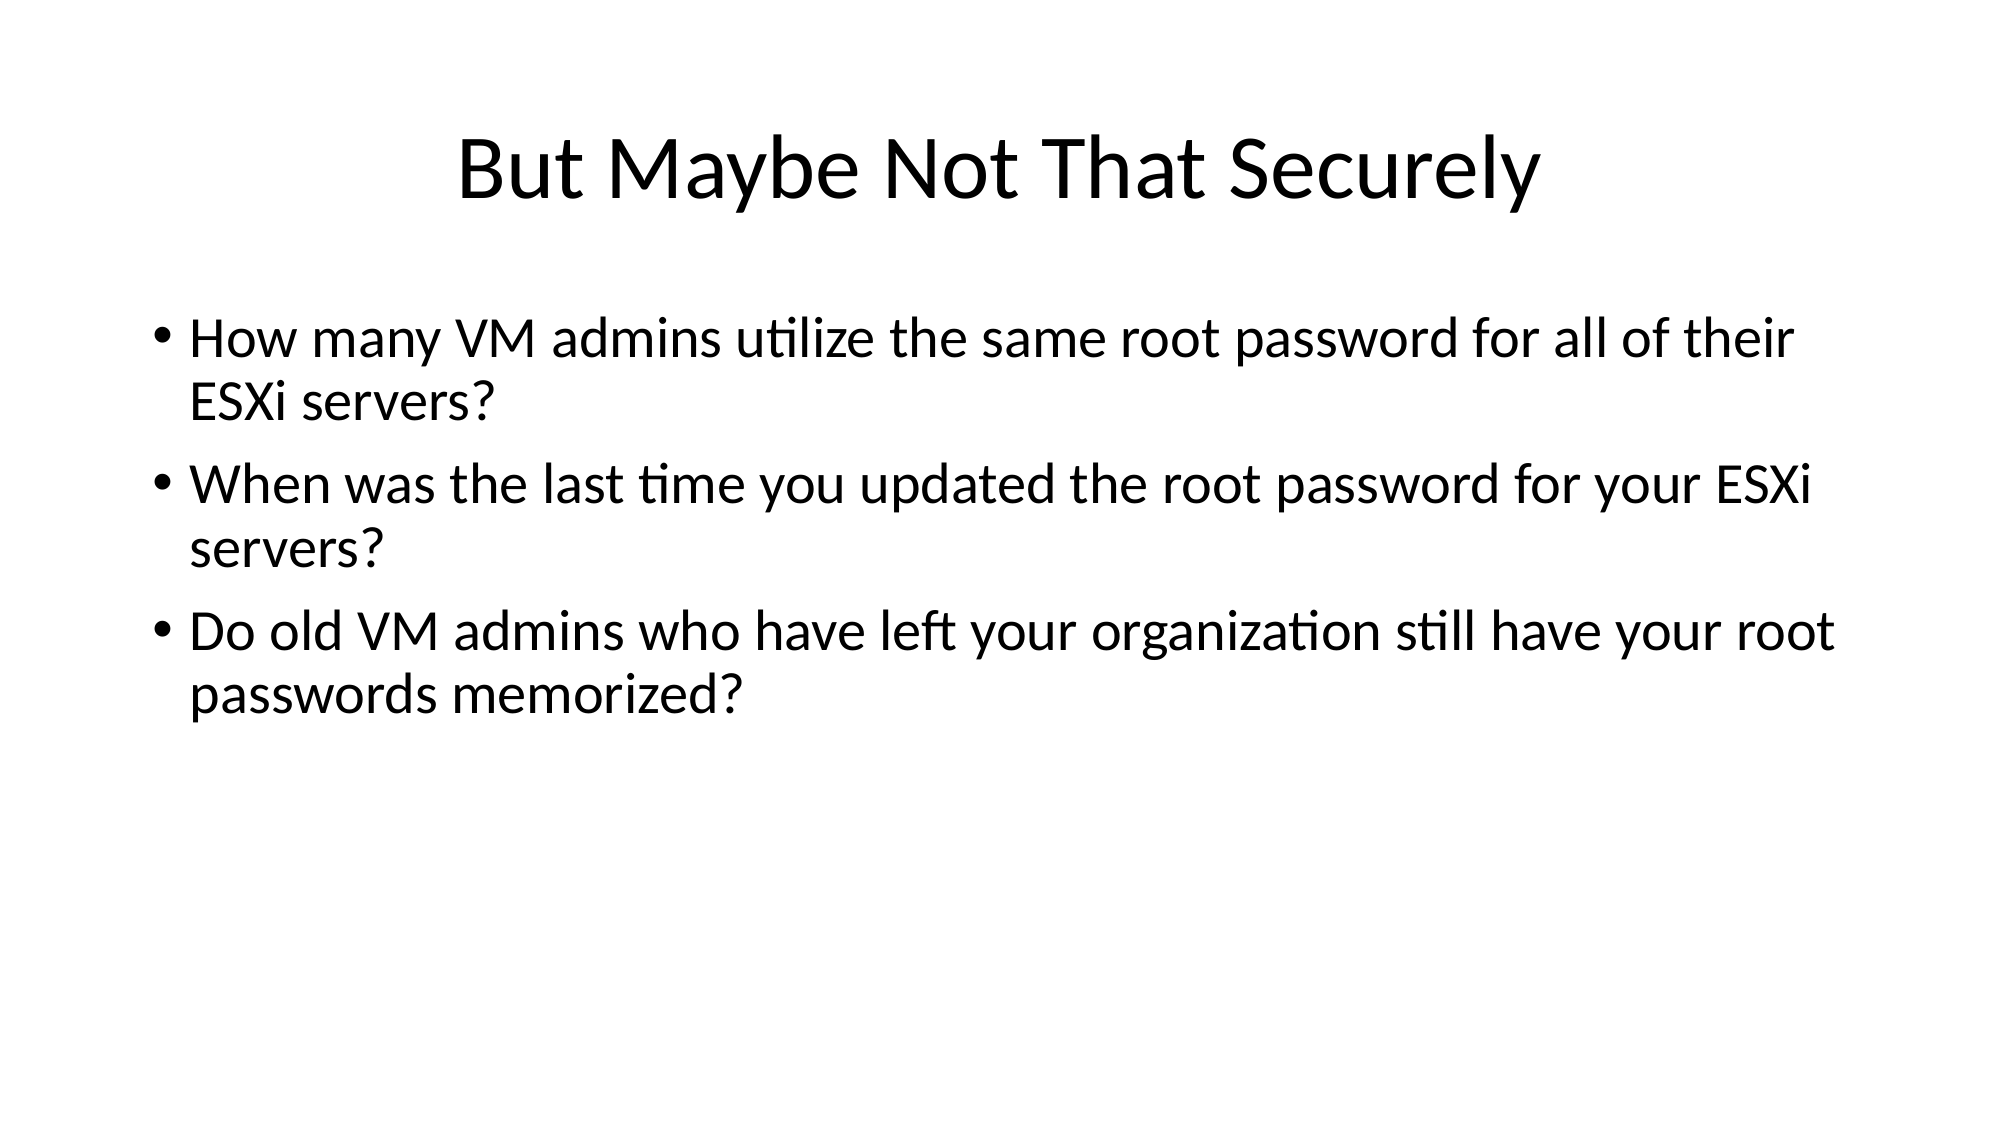

# But Maybe Not That Securely
How many VM admins utilize the same root password for all of their ESXi servers?
When was the last time you updated the root password for your ESXi servers?
Do old VM admins who have left your organization still have your root passwords memorized?